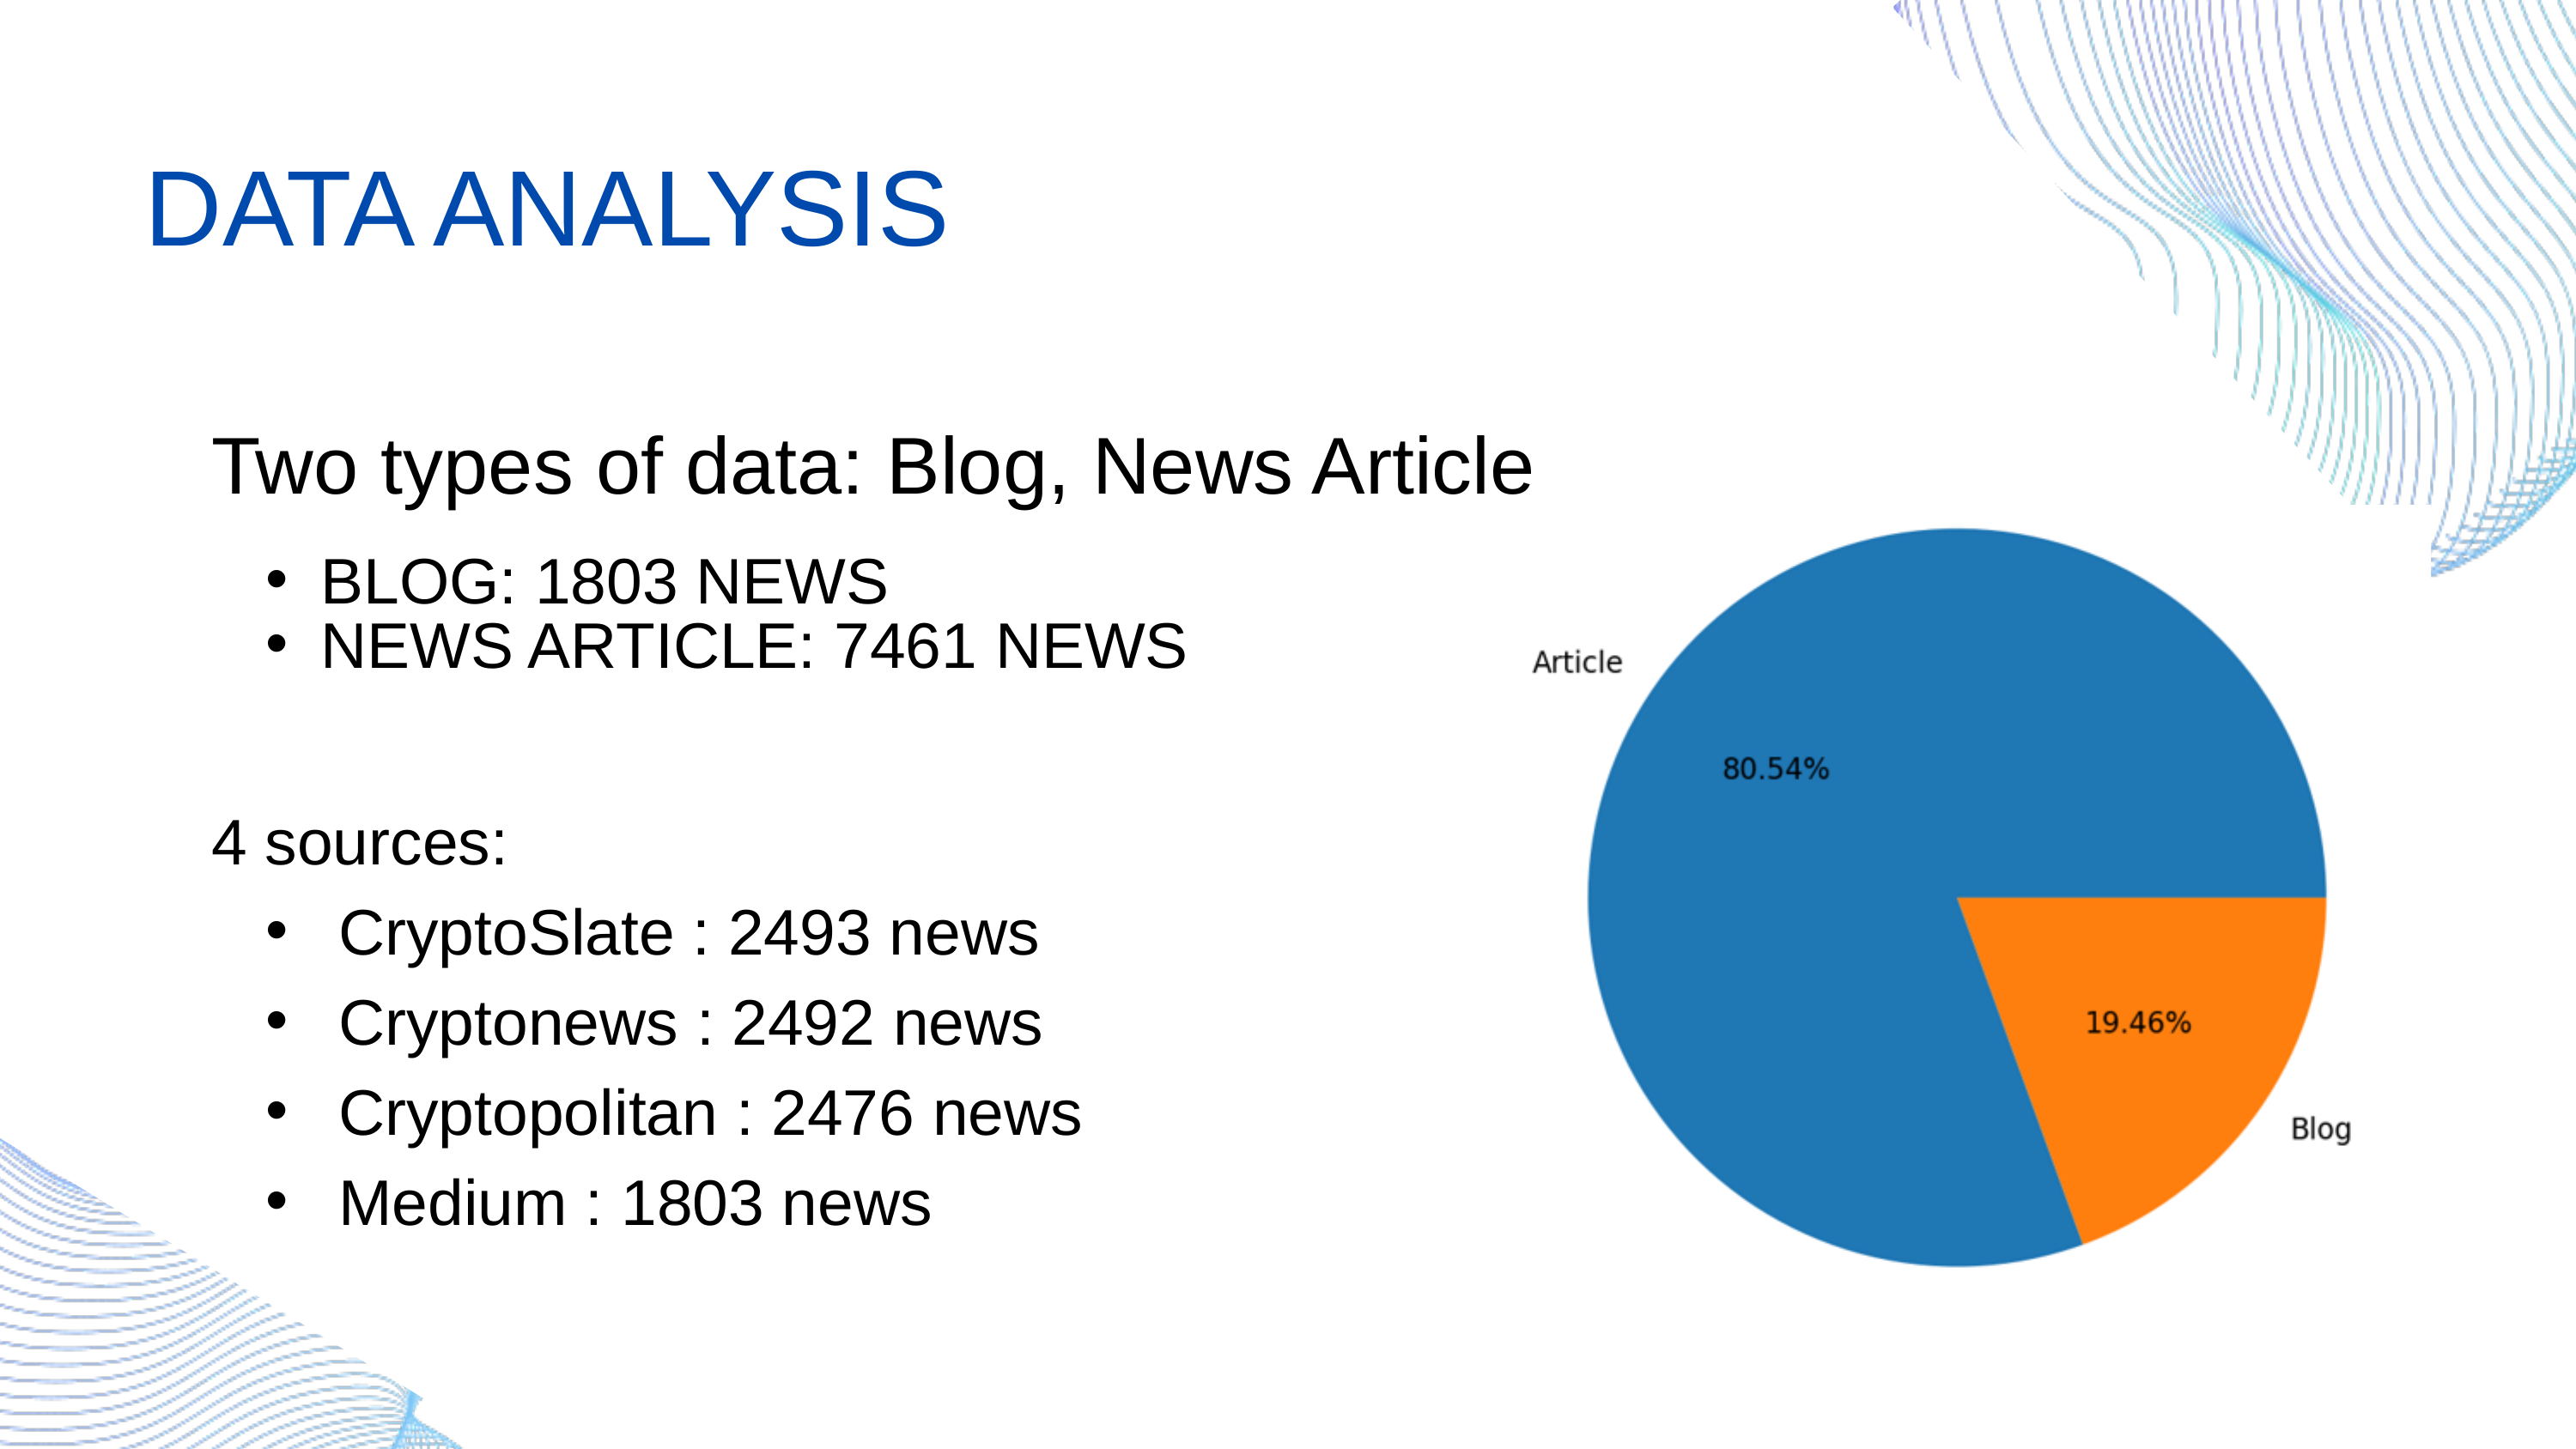

DATA ANALYSIS
Two types of data: Blog, News Article

BLOG: 1803 NEWS
NEWS ARTICLE: 7461 NEWS
4 sources:
 CryptoSlate : 2493 news
 Cryptonews : 2492 news
 Cryptopolitan : 2476 news
 Medium : 1803 news